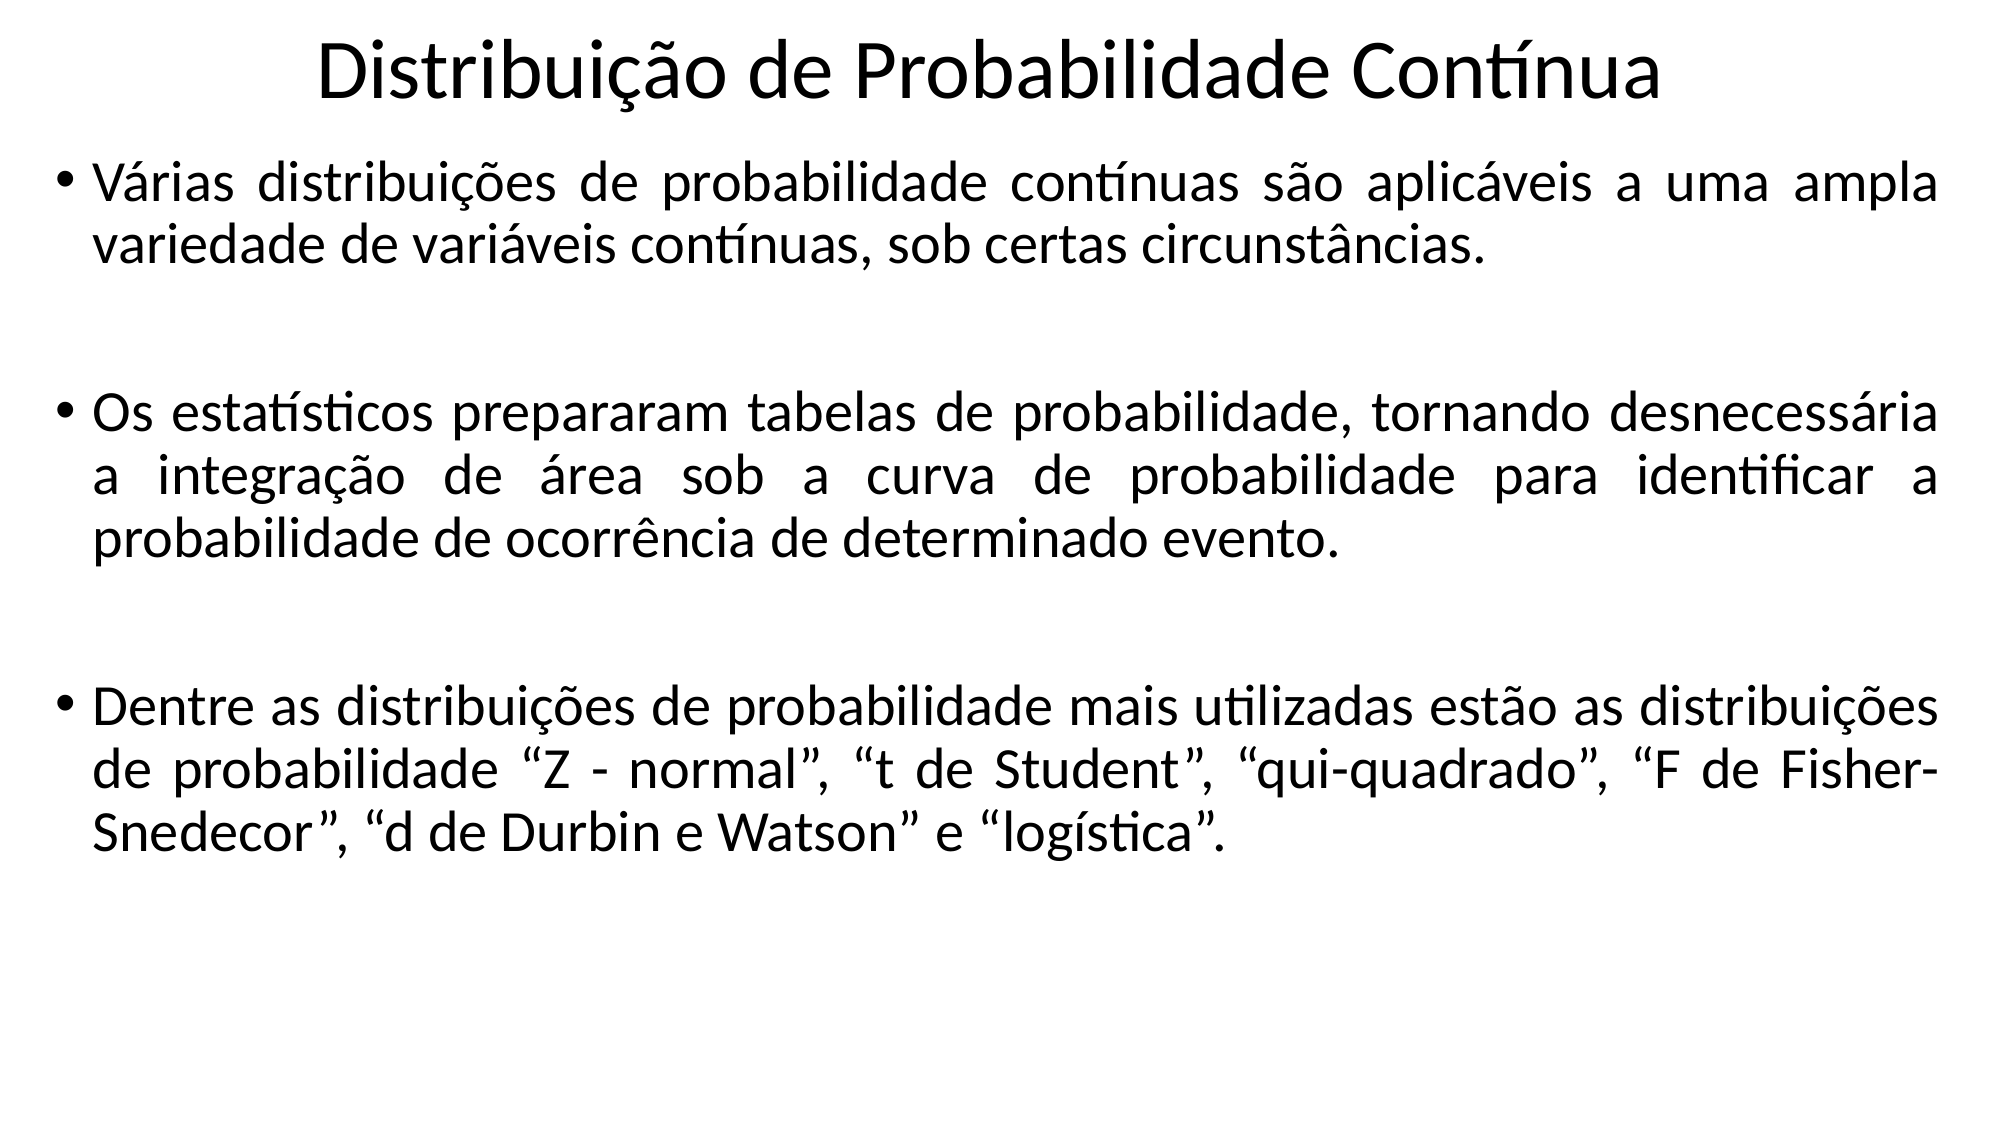

# Distribuição de Probabilidade Contínua
Várias distribuições de probabilidade contínuas são aplicáveis a uma ampla variedade de variáveis contínuas, sob certas circunstâncias.

Os estatísticos prepararam tabelas de probabilidade, tornando desnecessária a integração de área sob a curva de probabilidade para identificar a probabilidade de ocorrência de determinado evento.

Dentre as distribuições de probabilidade mais utilizadas estão as distribuições de probabilidade “Z - normal”, “t de Student”, “qui-quadrado”, “F de Fisher-Snedecor”, “d de Durbin e Watson” e “logística”.